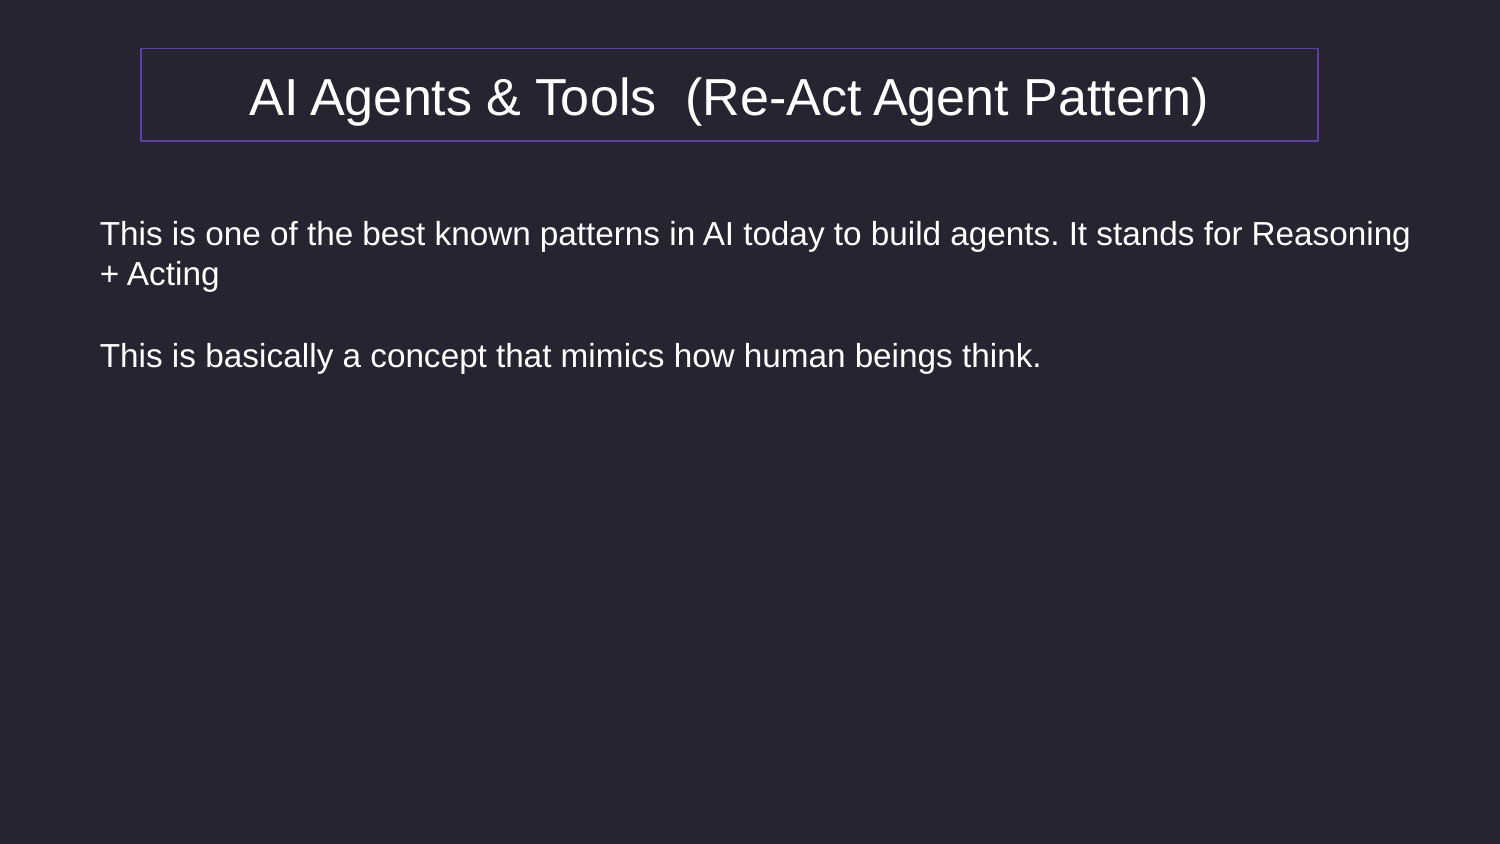

AI Agents & Tools  (Re-Act Agent Pattern)
This is one of the best known patterns in AI today to build agents. It stands for Reasoning + Acting
This is basically a concept that mimics how human beings think.